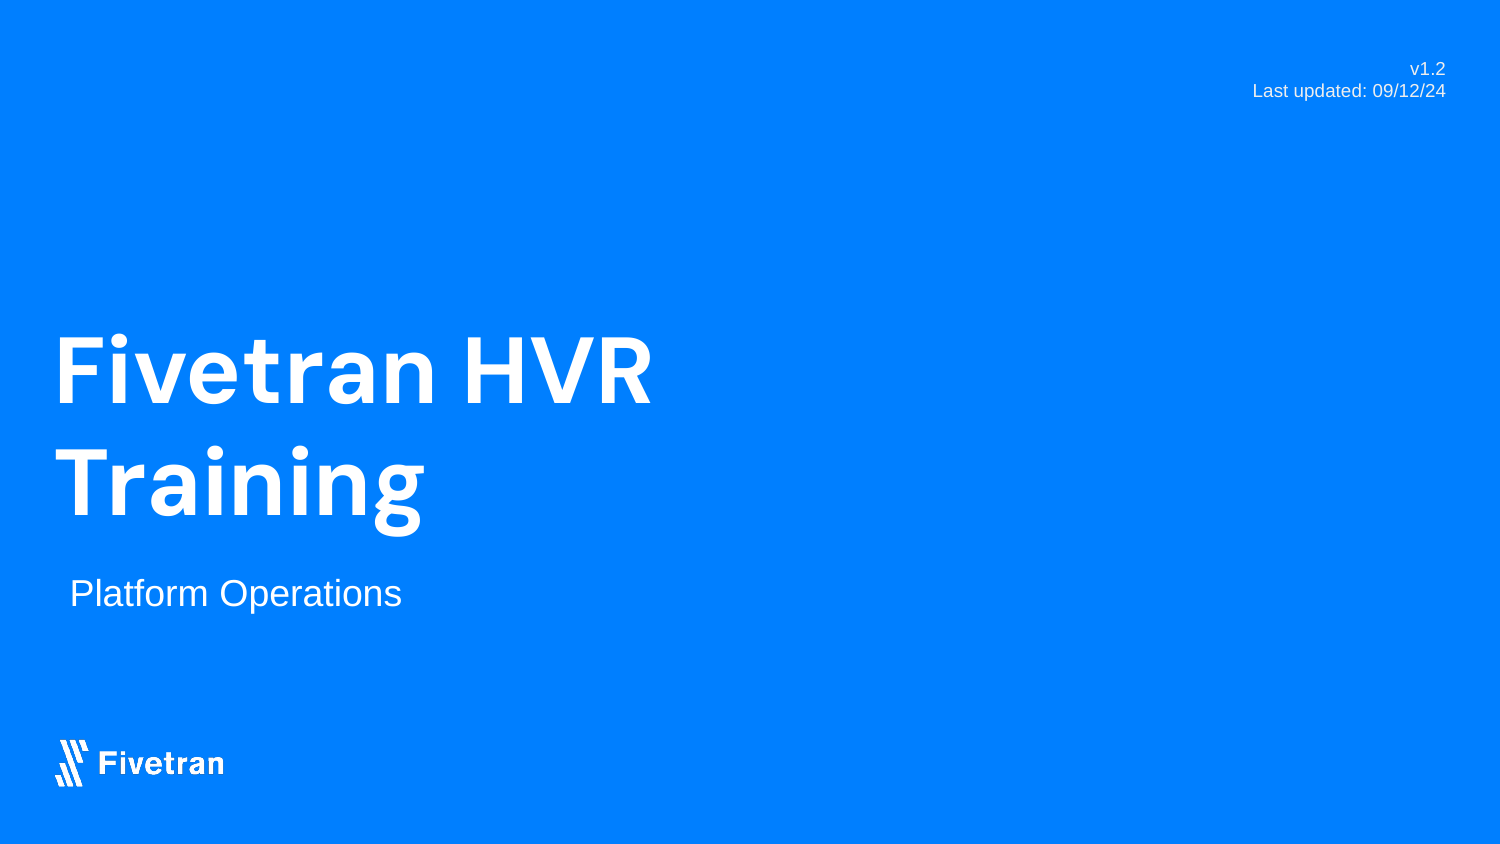

v1.2
Last updated: 09/12/24
# Fivetran HVR Training
Platform Operations